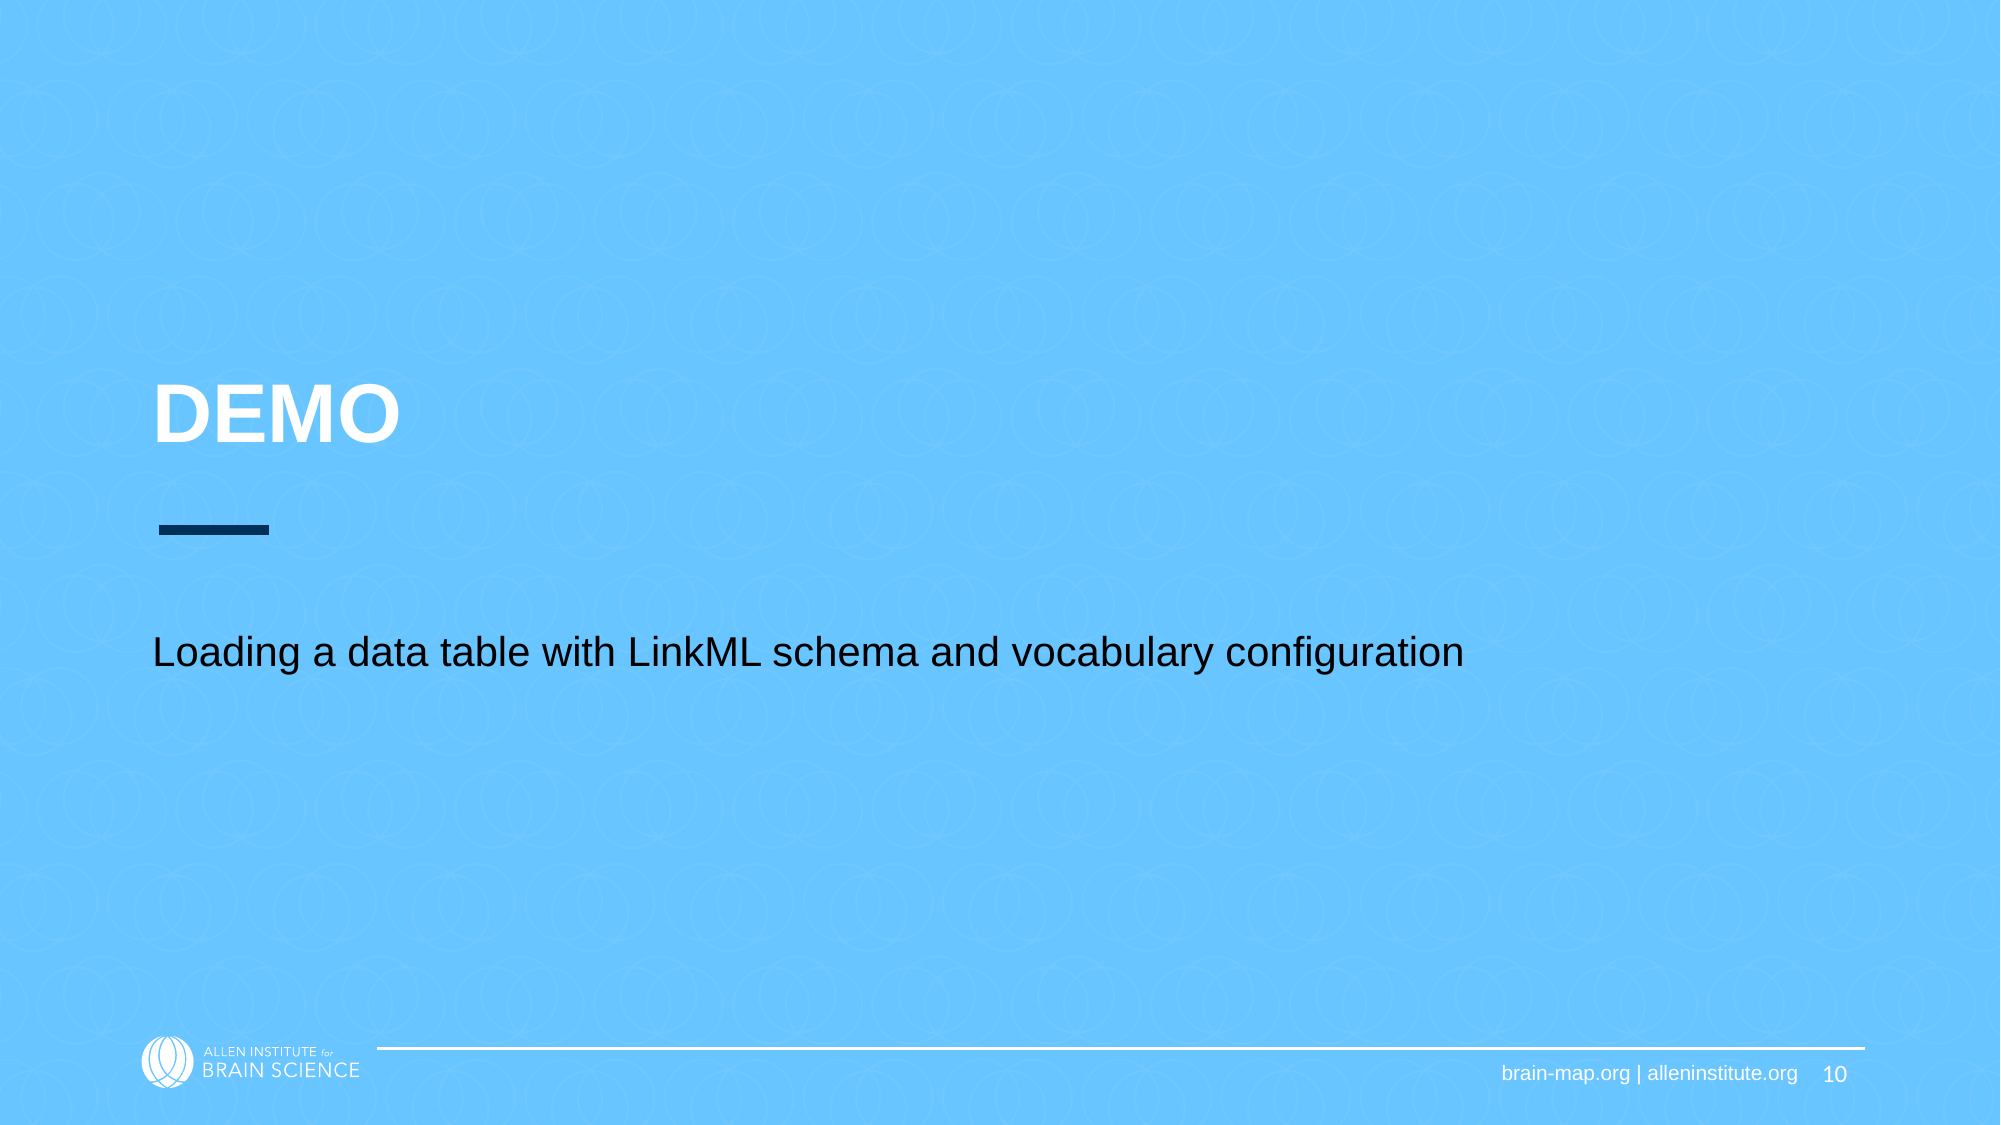

# DEMO
Loading a data table with LinkML schema and vocabulary configuration